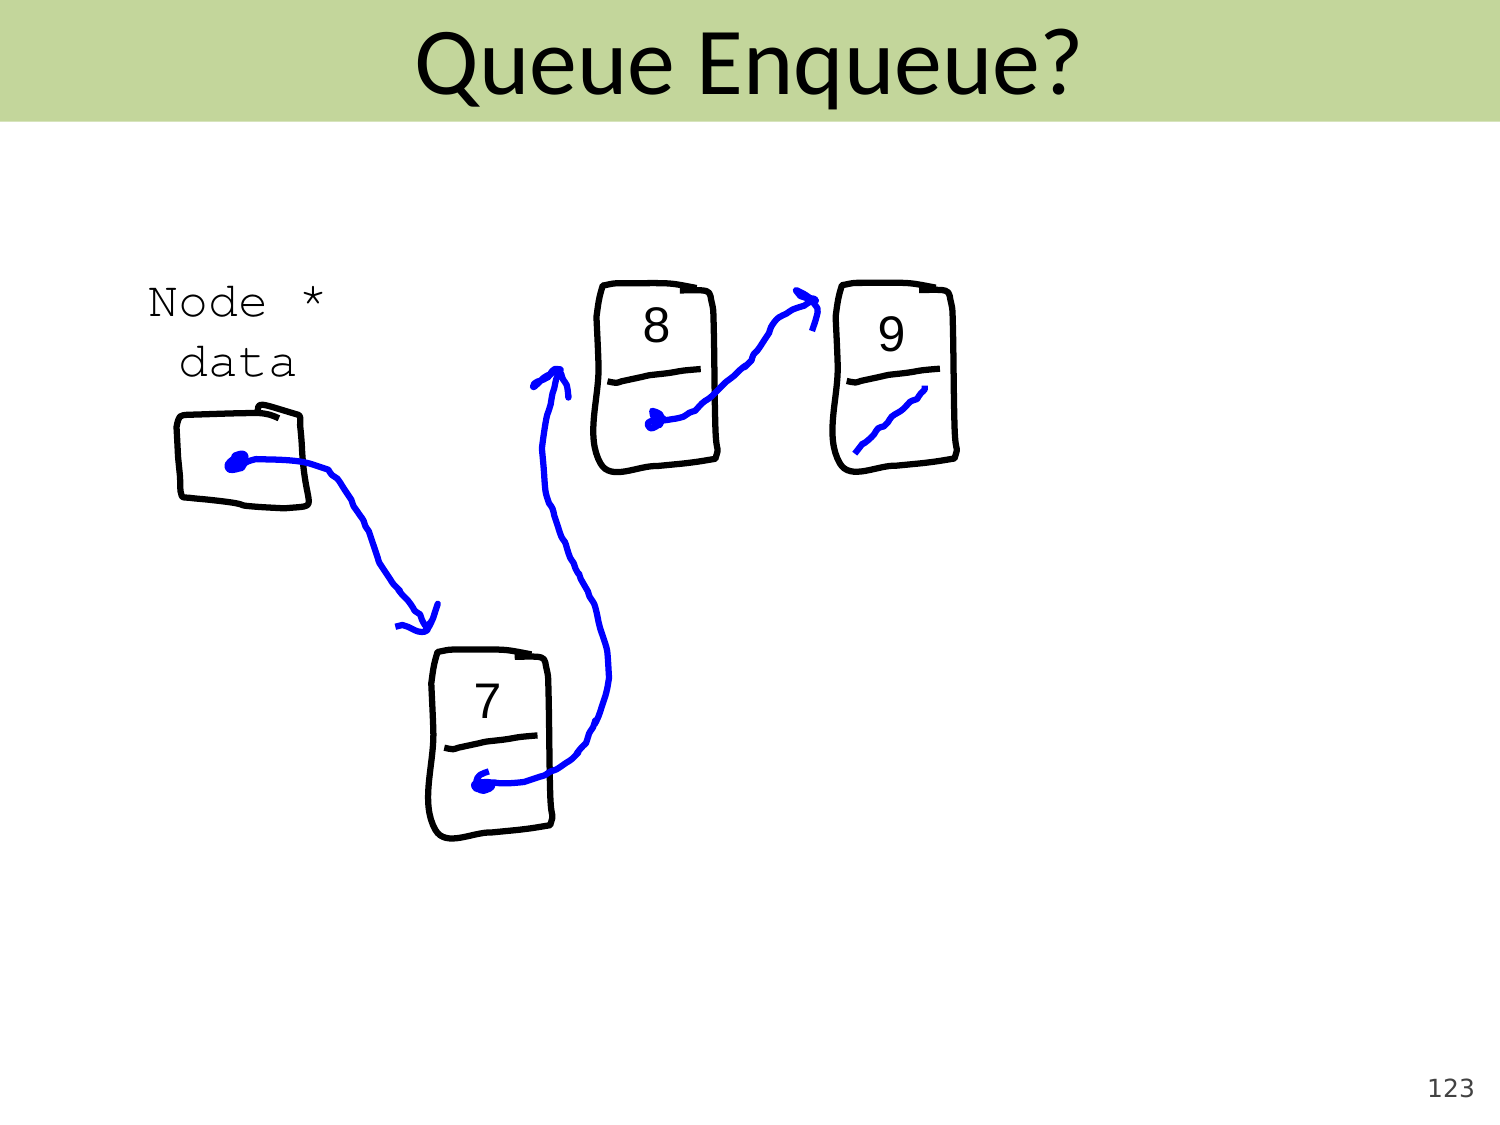

# Queue Enqueue?
Node *
data

8

9

7